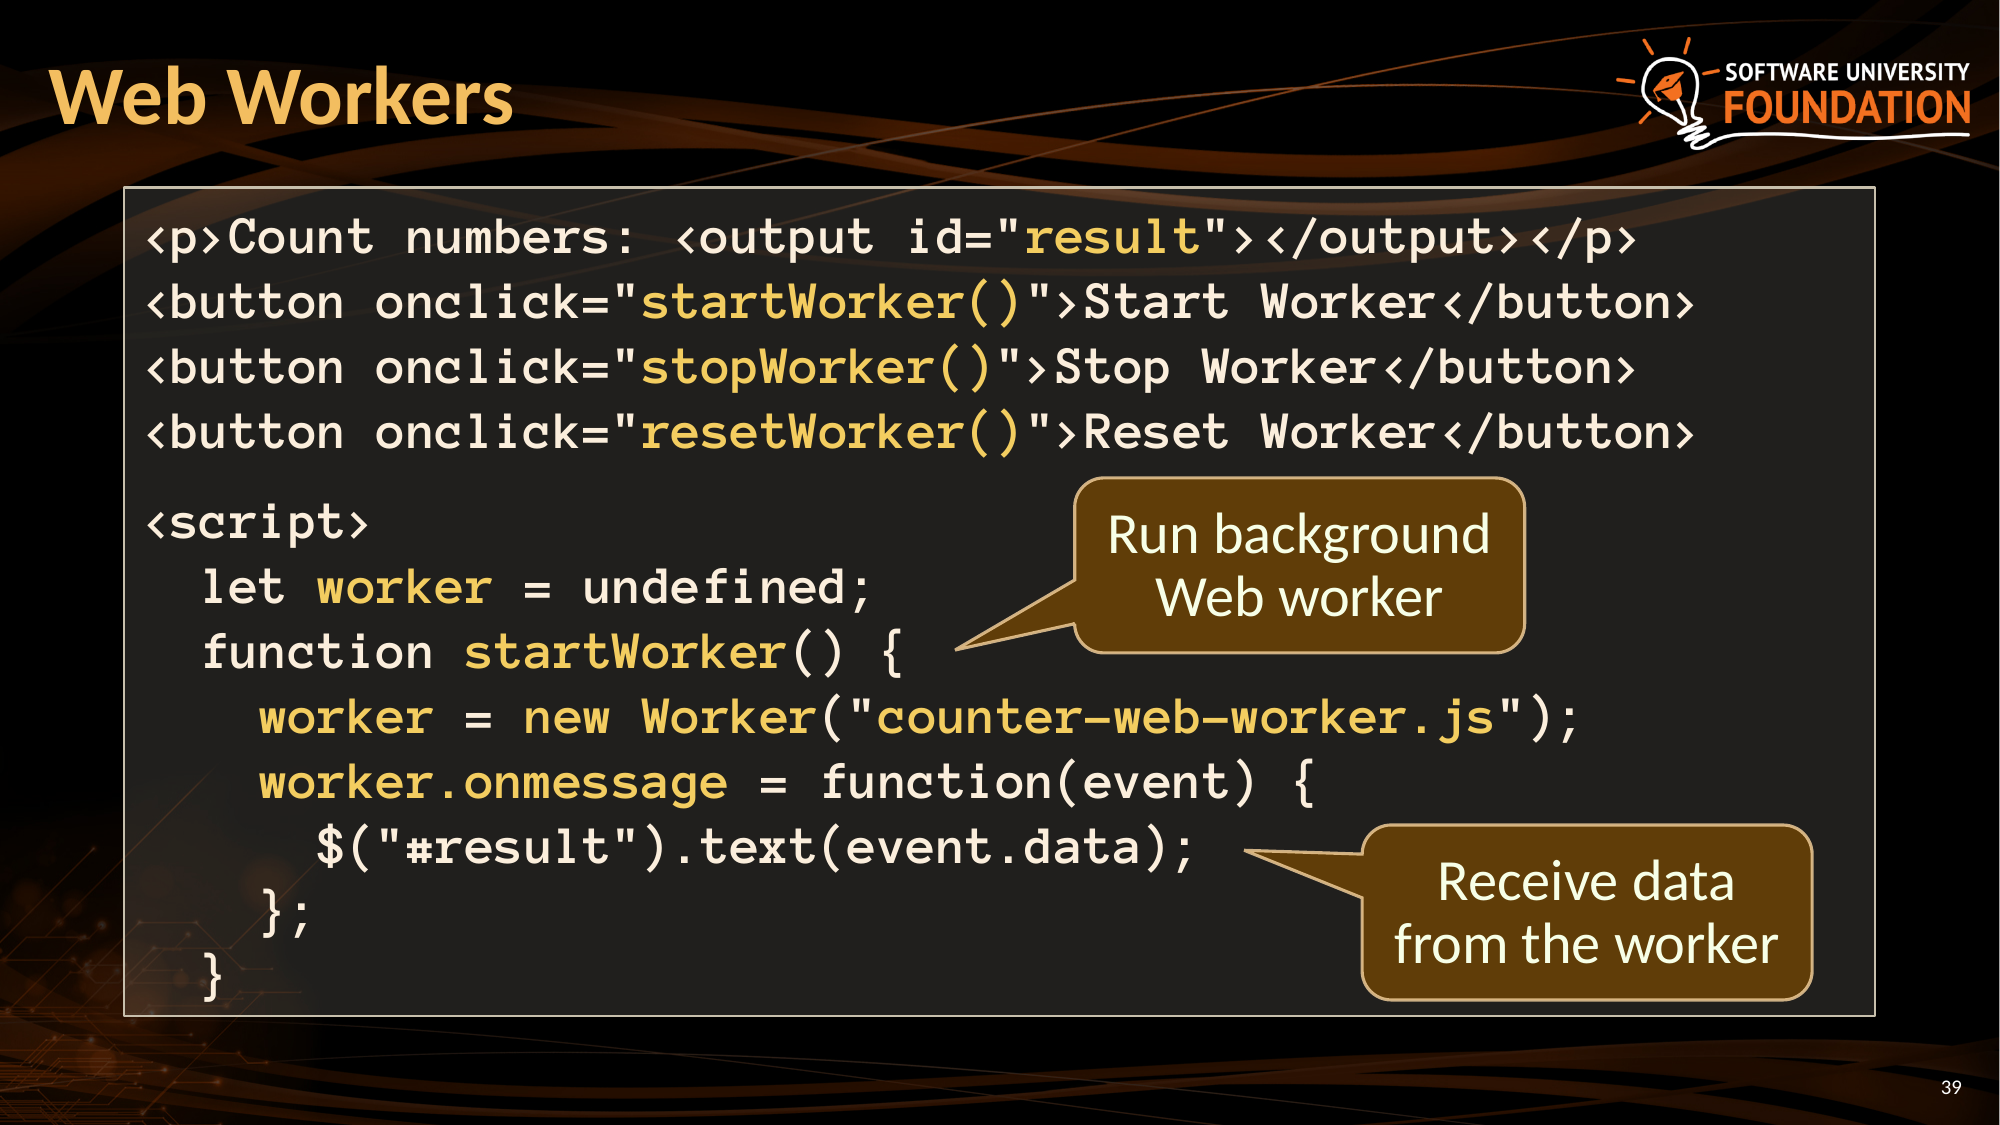

# Web Workers
<p>Count numbers: <output id="result"></output></p>
<button onclick="startWorker()">Start Worker</button>
<button onclick="stopWorker()">Stop Worker</button>
<button onclick="resetWorker()">Reset Worker</button>
<script>
  let worker = undefined;
  function startWorker() {
    worker = new Worker("counter-web-worker.js");
    worker.onmessage = function(event) {
      $("#result").text(event.data);
    };
  }
Run background Web worker
Receive data from the worker
39